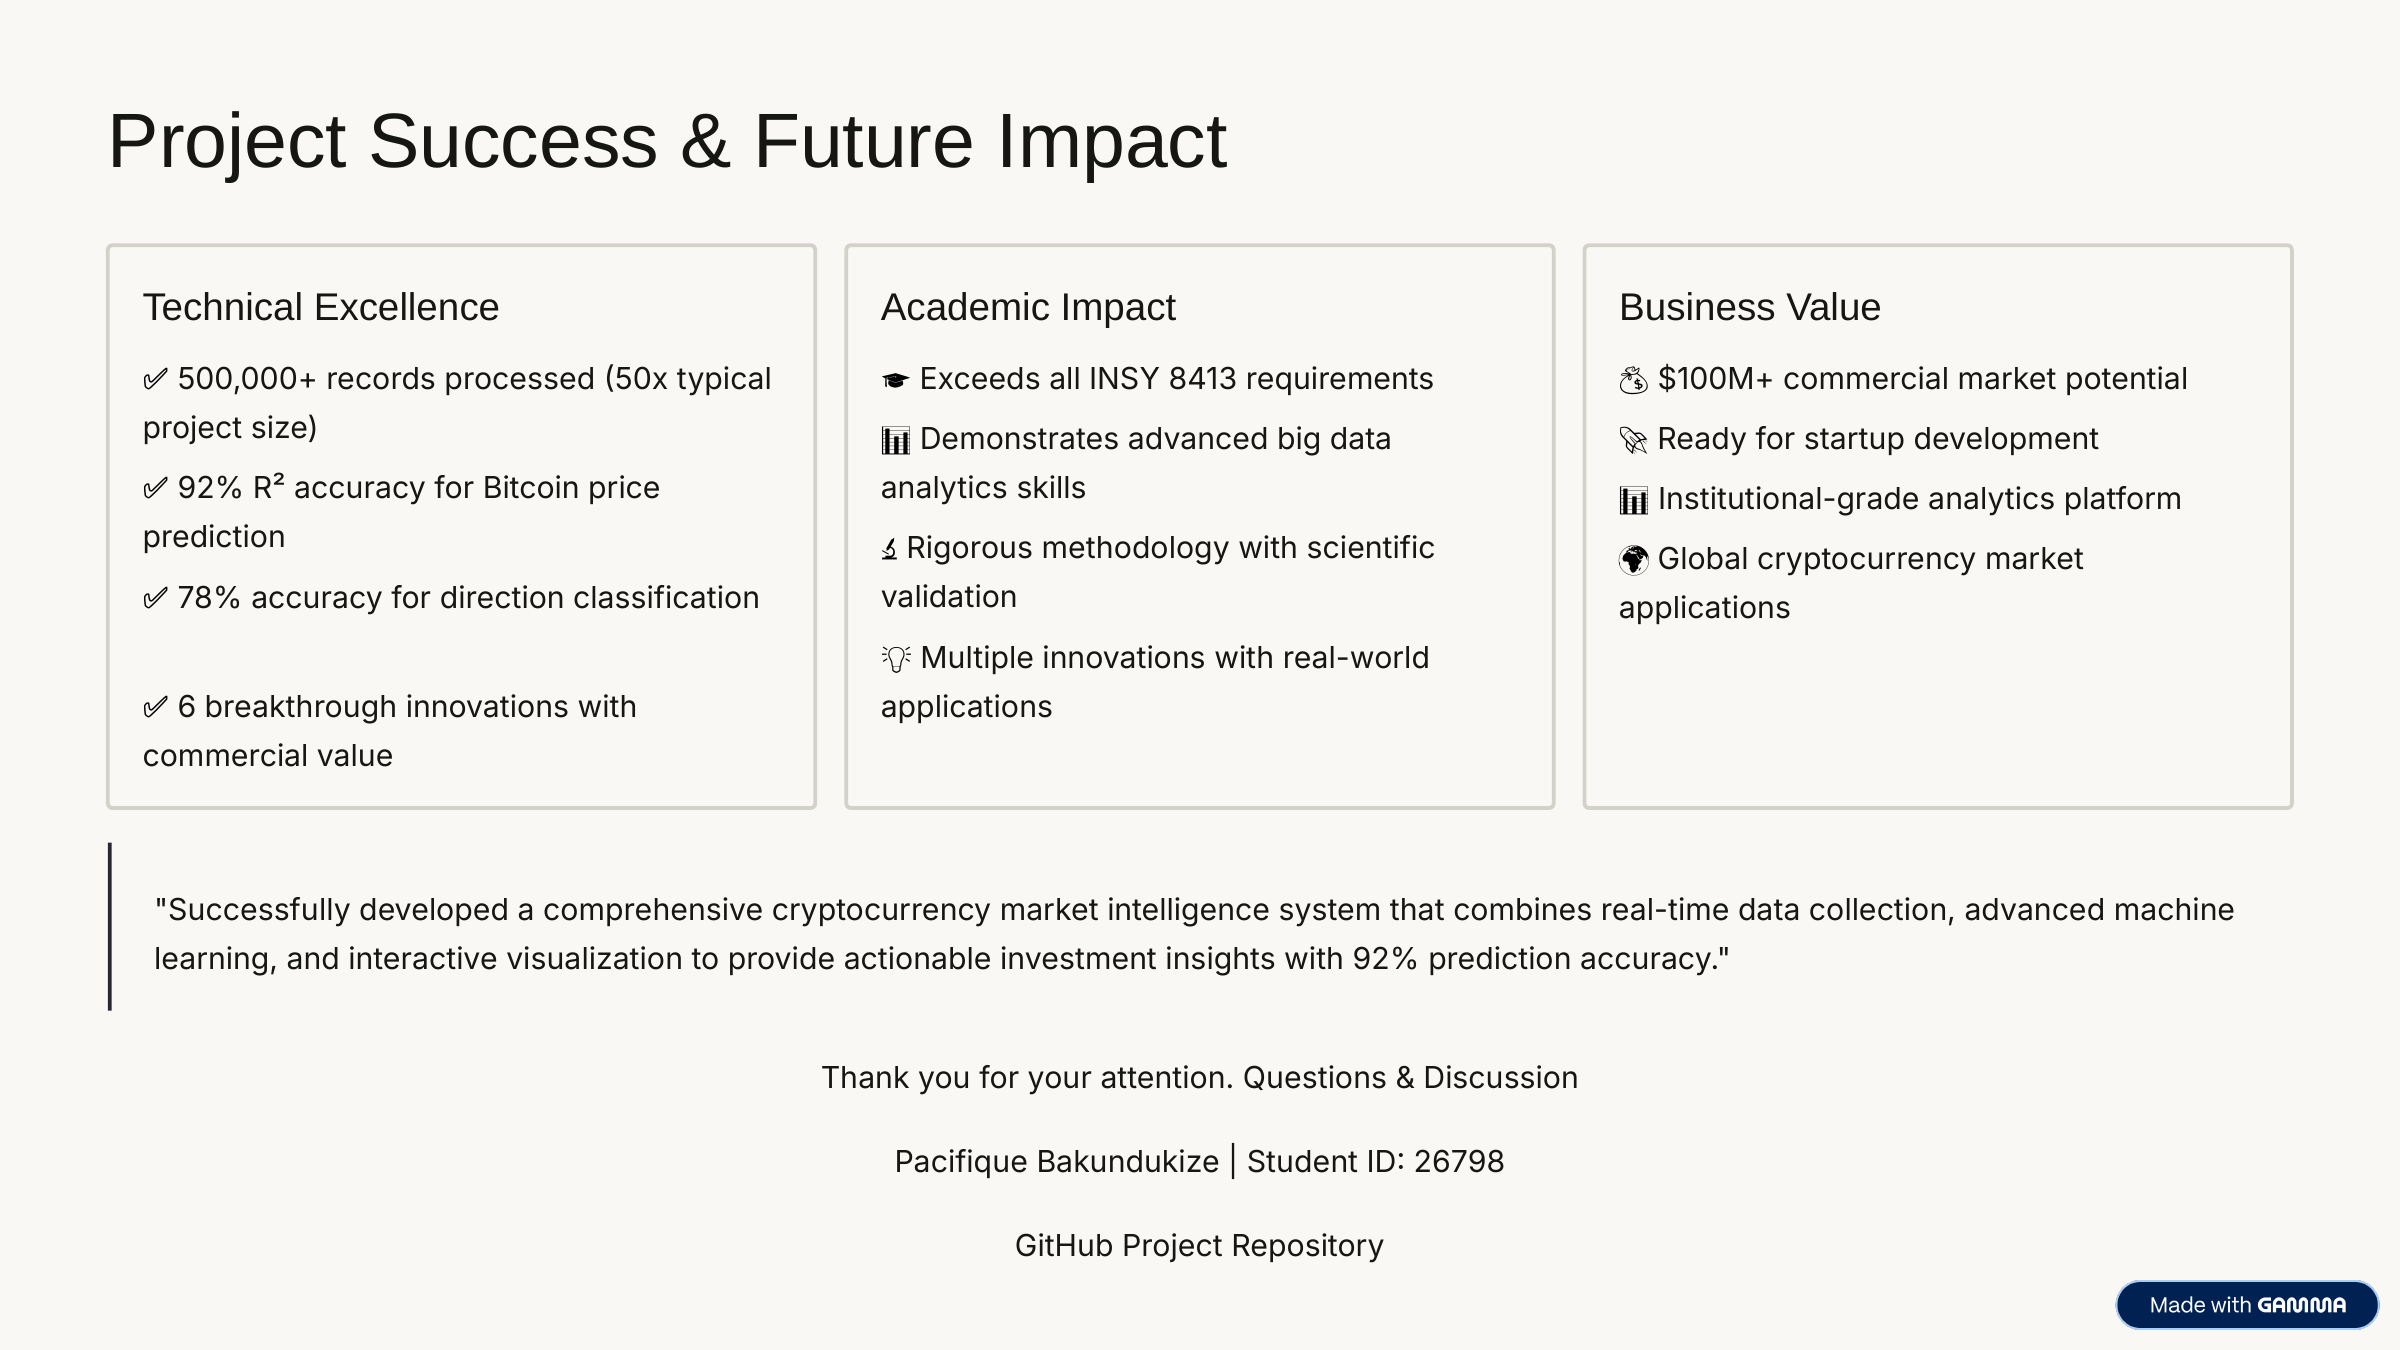

Project Success & Future Impact

Technical Excellence
Academic Impact
Business Value
✅ 500,000+ records processed (50x typical project size)
🎓 Exceeds all INSY 8413 requirements
💰 $100M+ commercial market potential
📊 Demonstrates advanced big data analytics skills
🚀 Ready for startup development
✅ 92% R² accuracy for Bitcoin price prediction
📊 Institutional-grade analytics platform
🔬 Rigorous methodology with scientific validation
🌍 Global cryptocurrency market applications
✅ 78% accuracy for direction classification
💡 Multiple innovations with real-world applications
✅ 6 breakthrough innovations with commercial value

"Successfully developed a comprehensive cryptocurrency market intelligence system that combines real-time data collection, advanced machine learning, and interactive visualization to provide actionable investment insights with 92% prediction accuracy."
Thank you for your attention. Questions & Discussion
Pacifique Bakundukize | Student ID: 26798
GitHub Project Repository